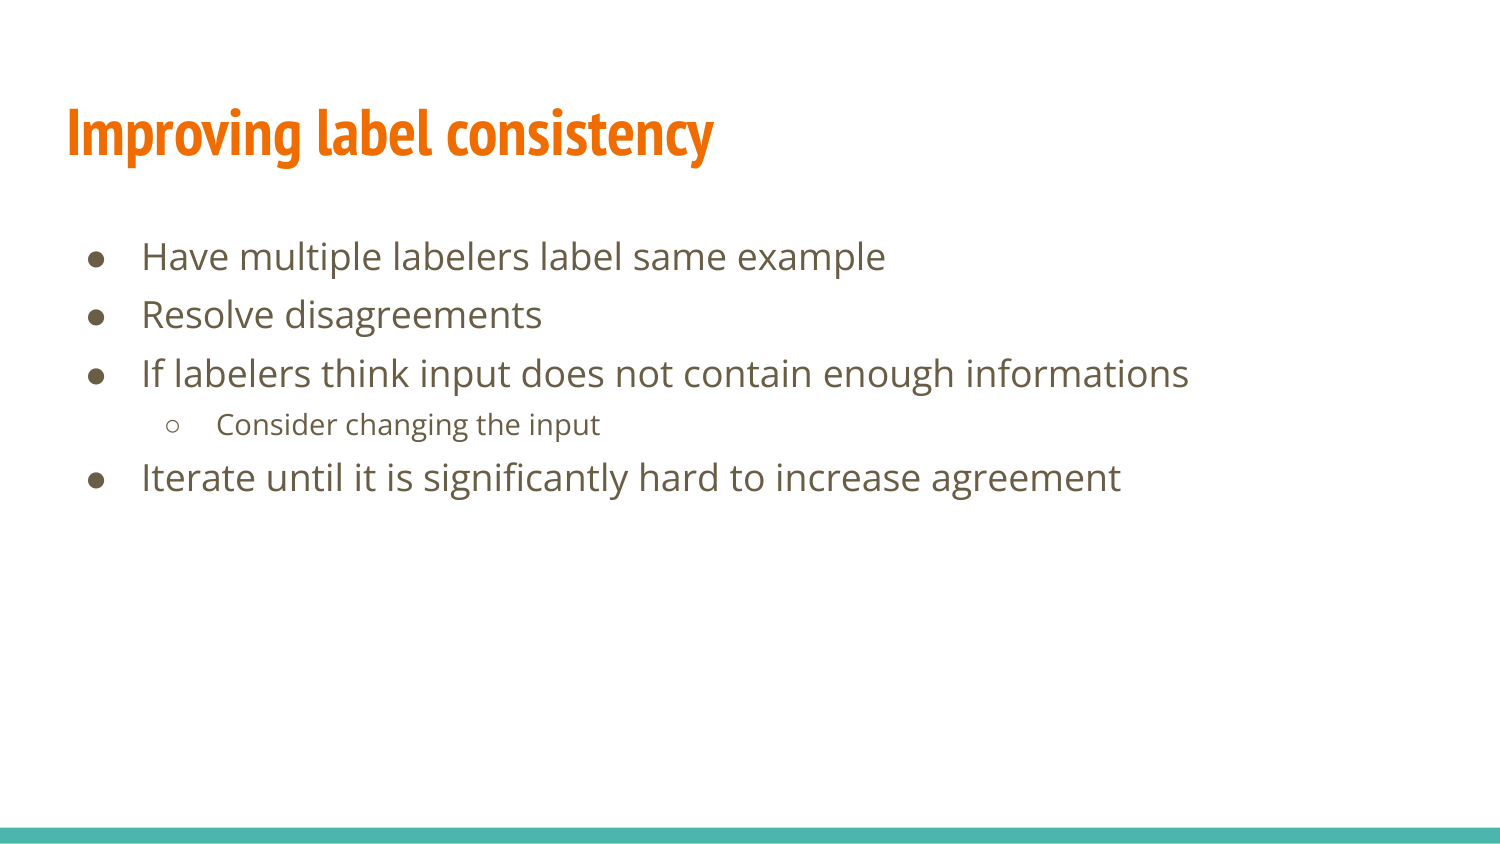

# Improving label consistency
Have multiple labelers label same example
Resolve disagreements
If labelers think input does not contain enough informations
Consider changing the input
Iterate until it is significantly hard to increase agreement